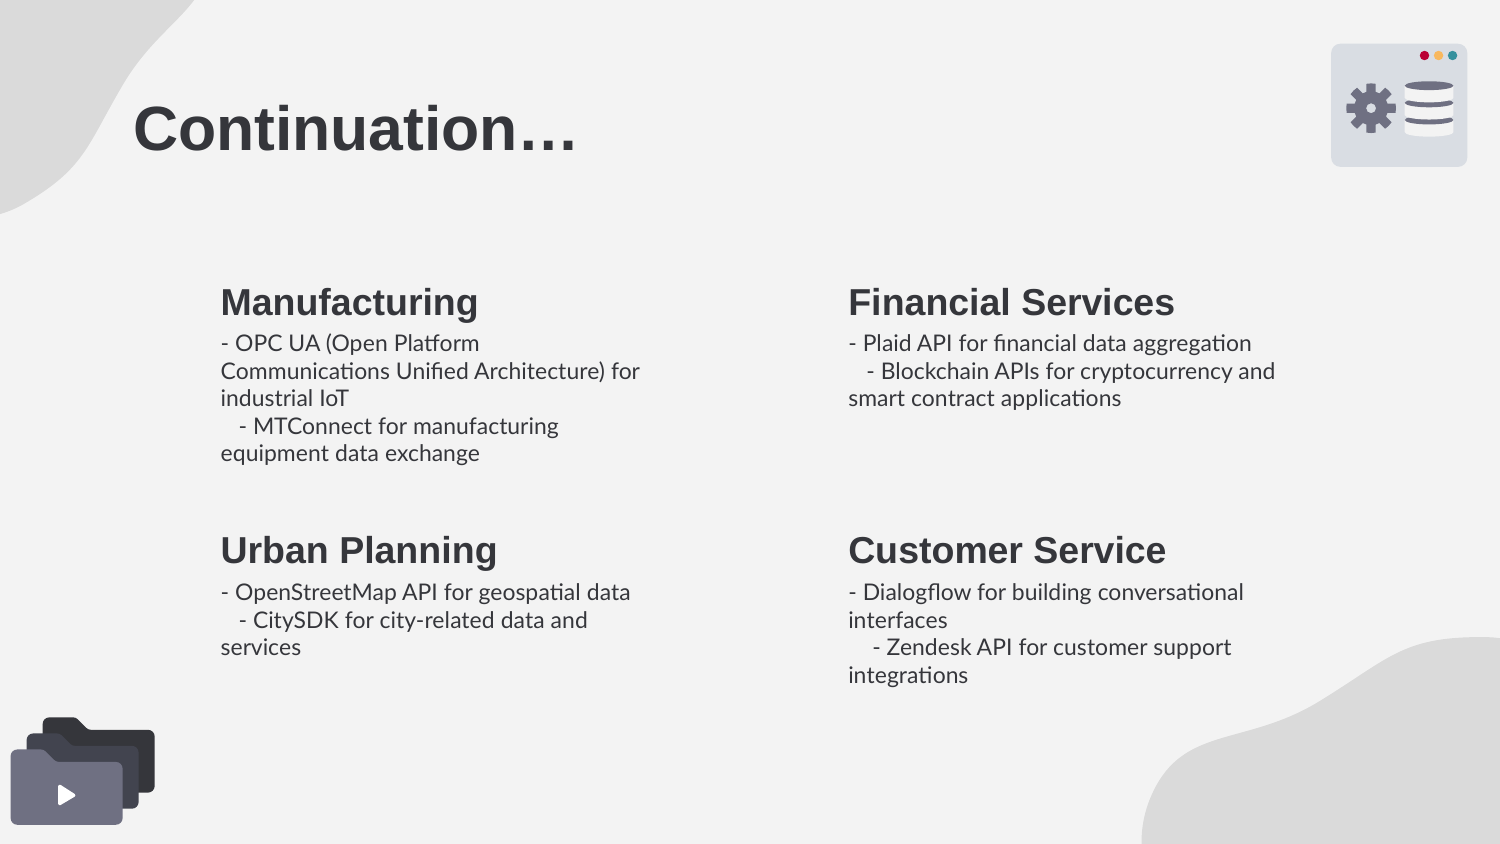

# Continuation…
Manufacturing
Financial Services
- OPC UA (Open Platform Communications Unified Architecture) for industrial IoT
   - MTConnect for manufacturing equipment data exchange
- Plaid API for financial data aggregation
   - Blockchain APIs for cryptocurrency and smart contract applications
Urban Planning
Customer Service
- Dialogflow for building conversational interfaces
    - Zendesk API for customer support integrations
- OpenStreetMap API for geospatial data
   - CitySDK for city-related data and services